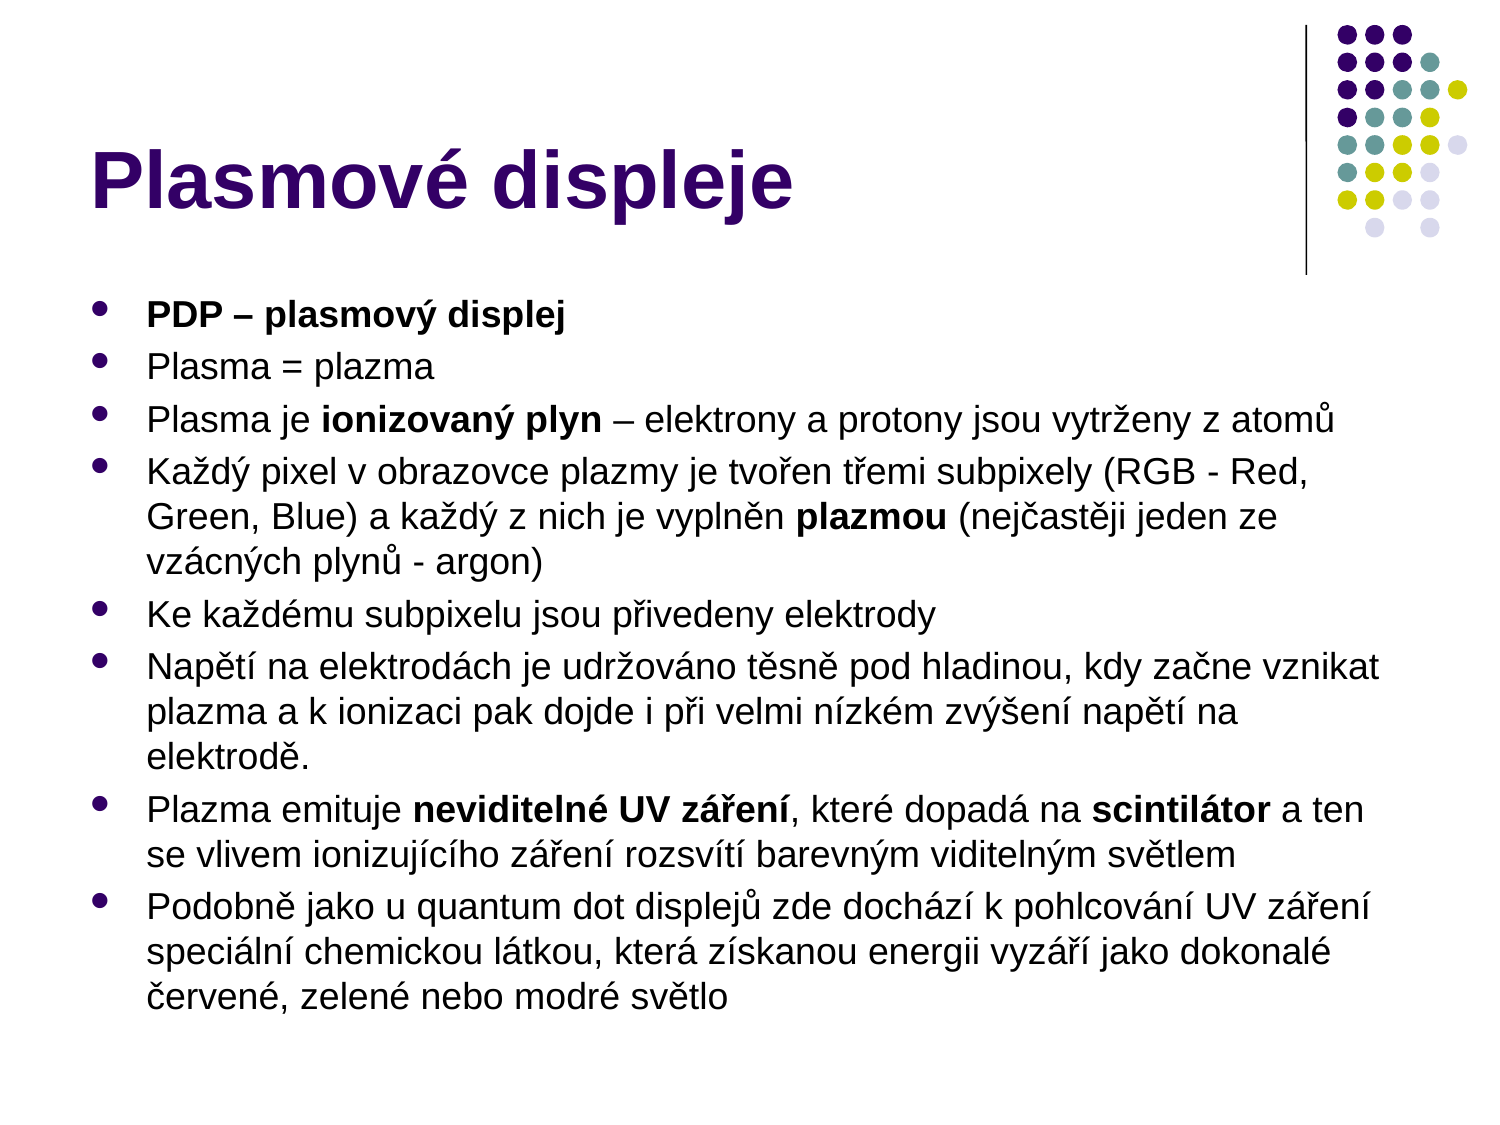

# Plasmové displeje
PDP – plasmový displej
Plasma = plazma
Plasma je ionizovaný plyn – elektrony a protony jsou vytrženy z atomů
Každý pixel v obrazovce plazmy je tvořen třemi subpixely (RGB - Red, Green, Blue) a každý z nich je vyplněn plazmou (nejčastěji jeden ze vzácných plynů - argon)
Ke každému subpixelu jsou přivedeny elektrody
Napětí na elektrodách je udržováno těsně pod hladinou, kdy začne vznikat plazma a k ionizaci pak dojde i při velmi nízkém zvýšení napětí na elektrodě.
Plazma emituje neviditelné UV záření, které dopadá na scintilátor a ten se vlivem ionizujícího záření rozsvítí barevným viditelným světlem
Podobně jako u quantum dot displejů zde dochází k pohlcování UV záření speciální chemickou látkou, která získanou energii vyzáří jako dokonalé červené, zelené nebo modré světlo